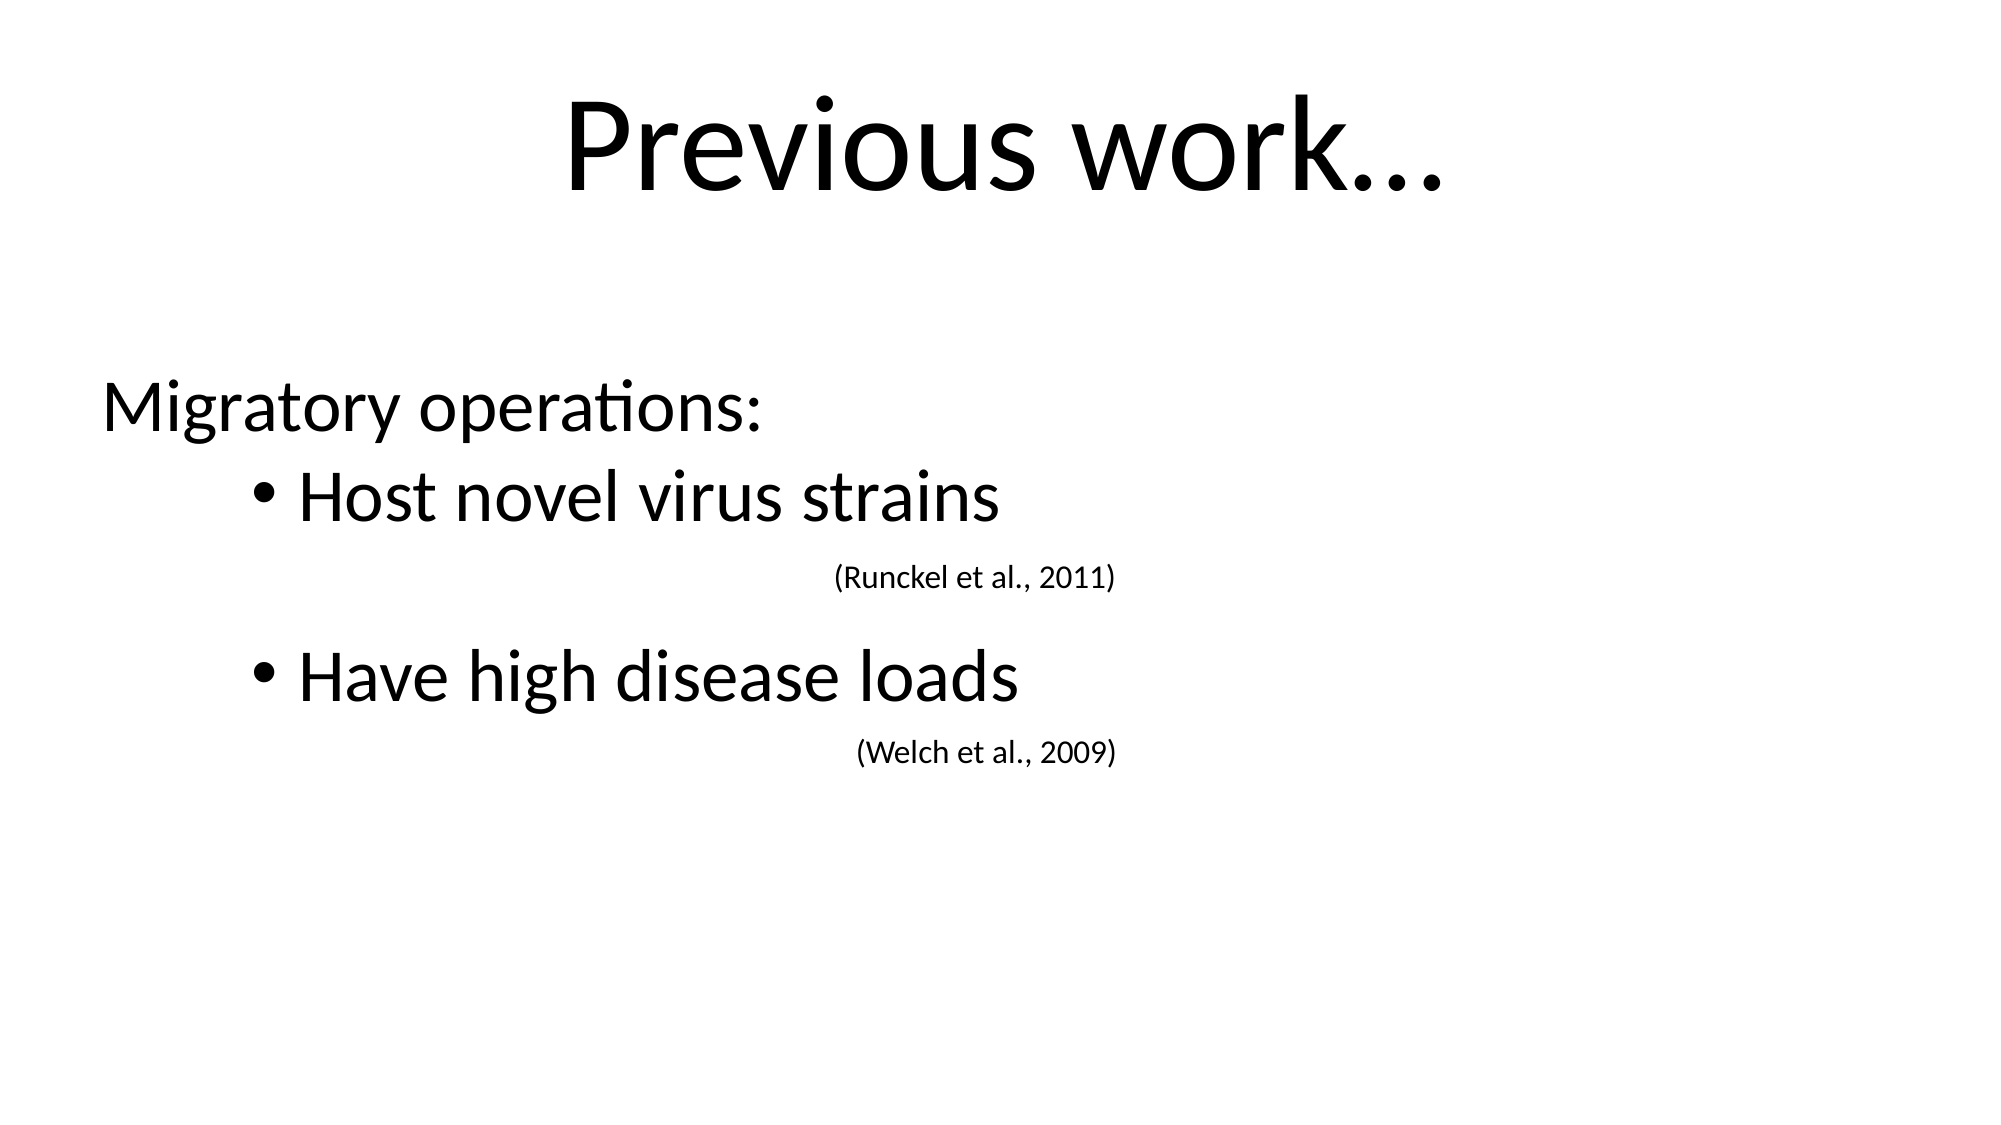

# Previous work…

Migratory operations:
Host novel virus strains

Have high disease loads

(Runckel et al., 2011)
(Welch et al., 2009)